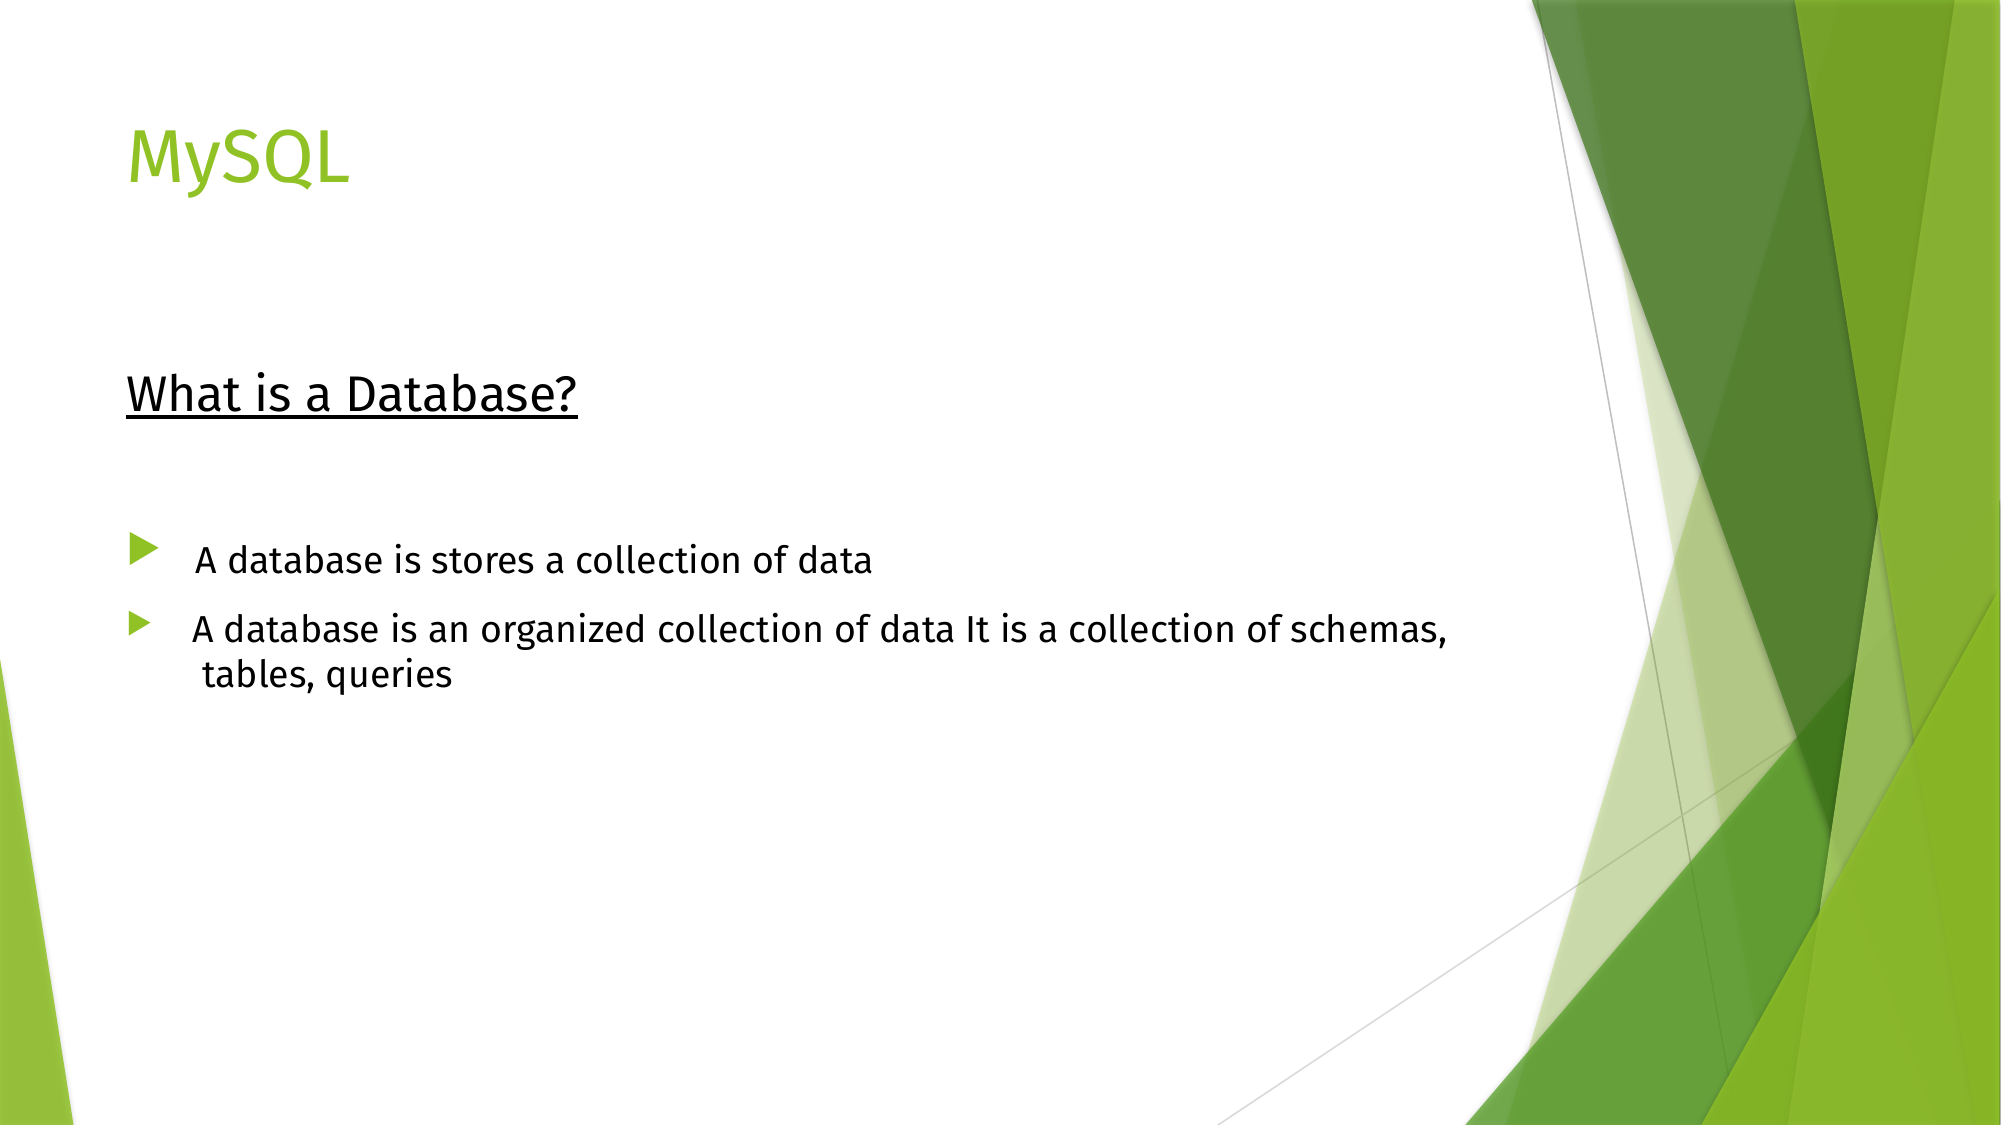

# MySQL
What is a Database?

 A database is stores a collection of data
 A database is an organized collection of data It is a collection of schemas,        tables, queries